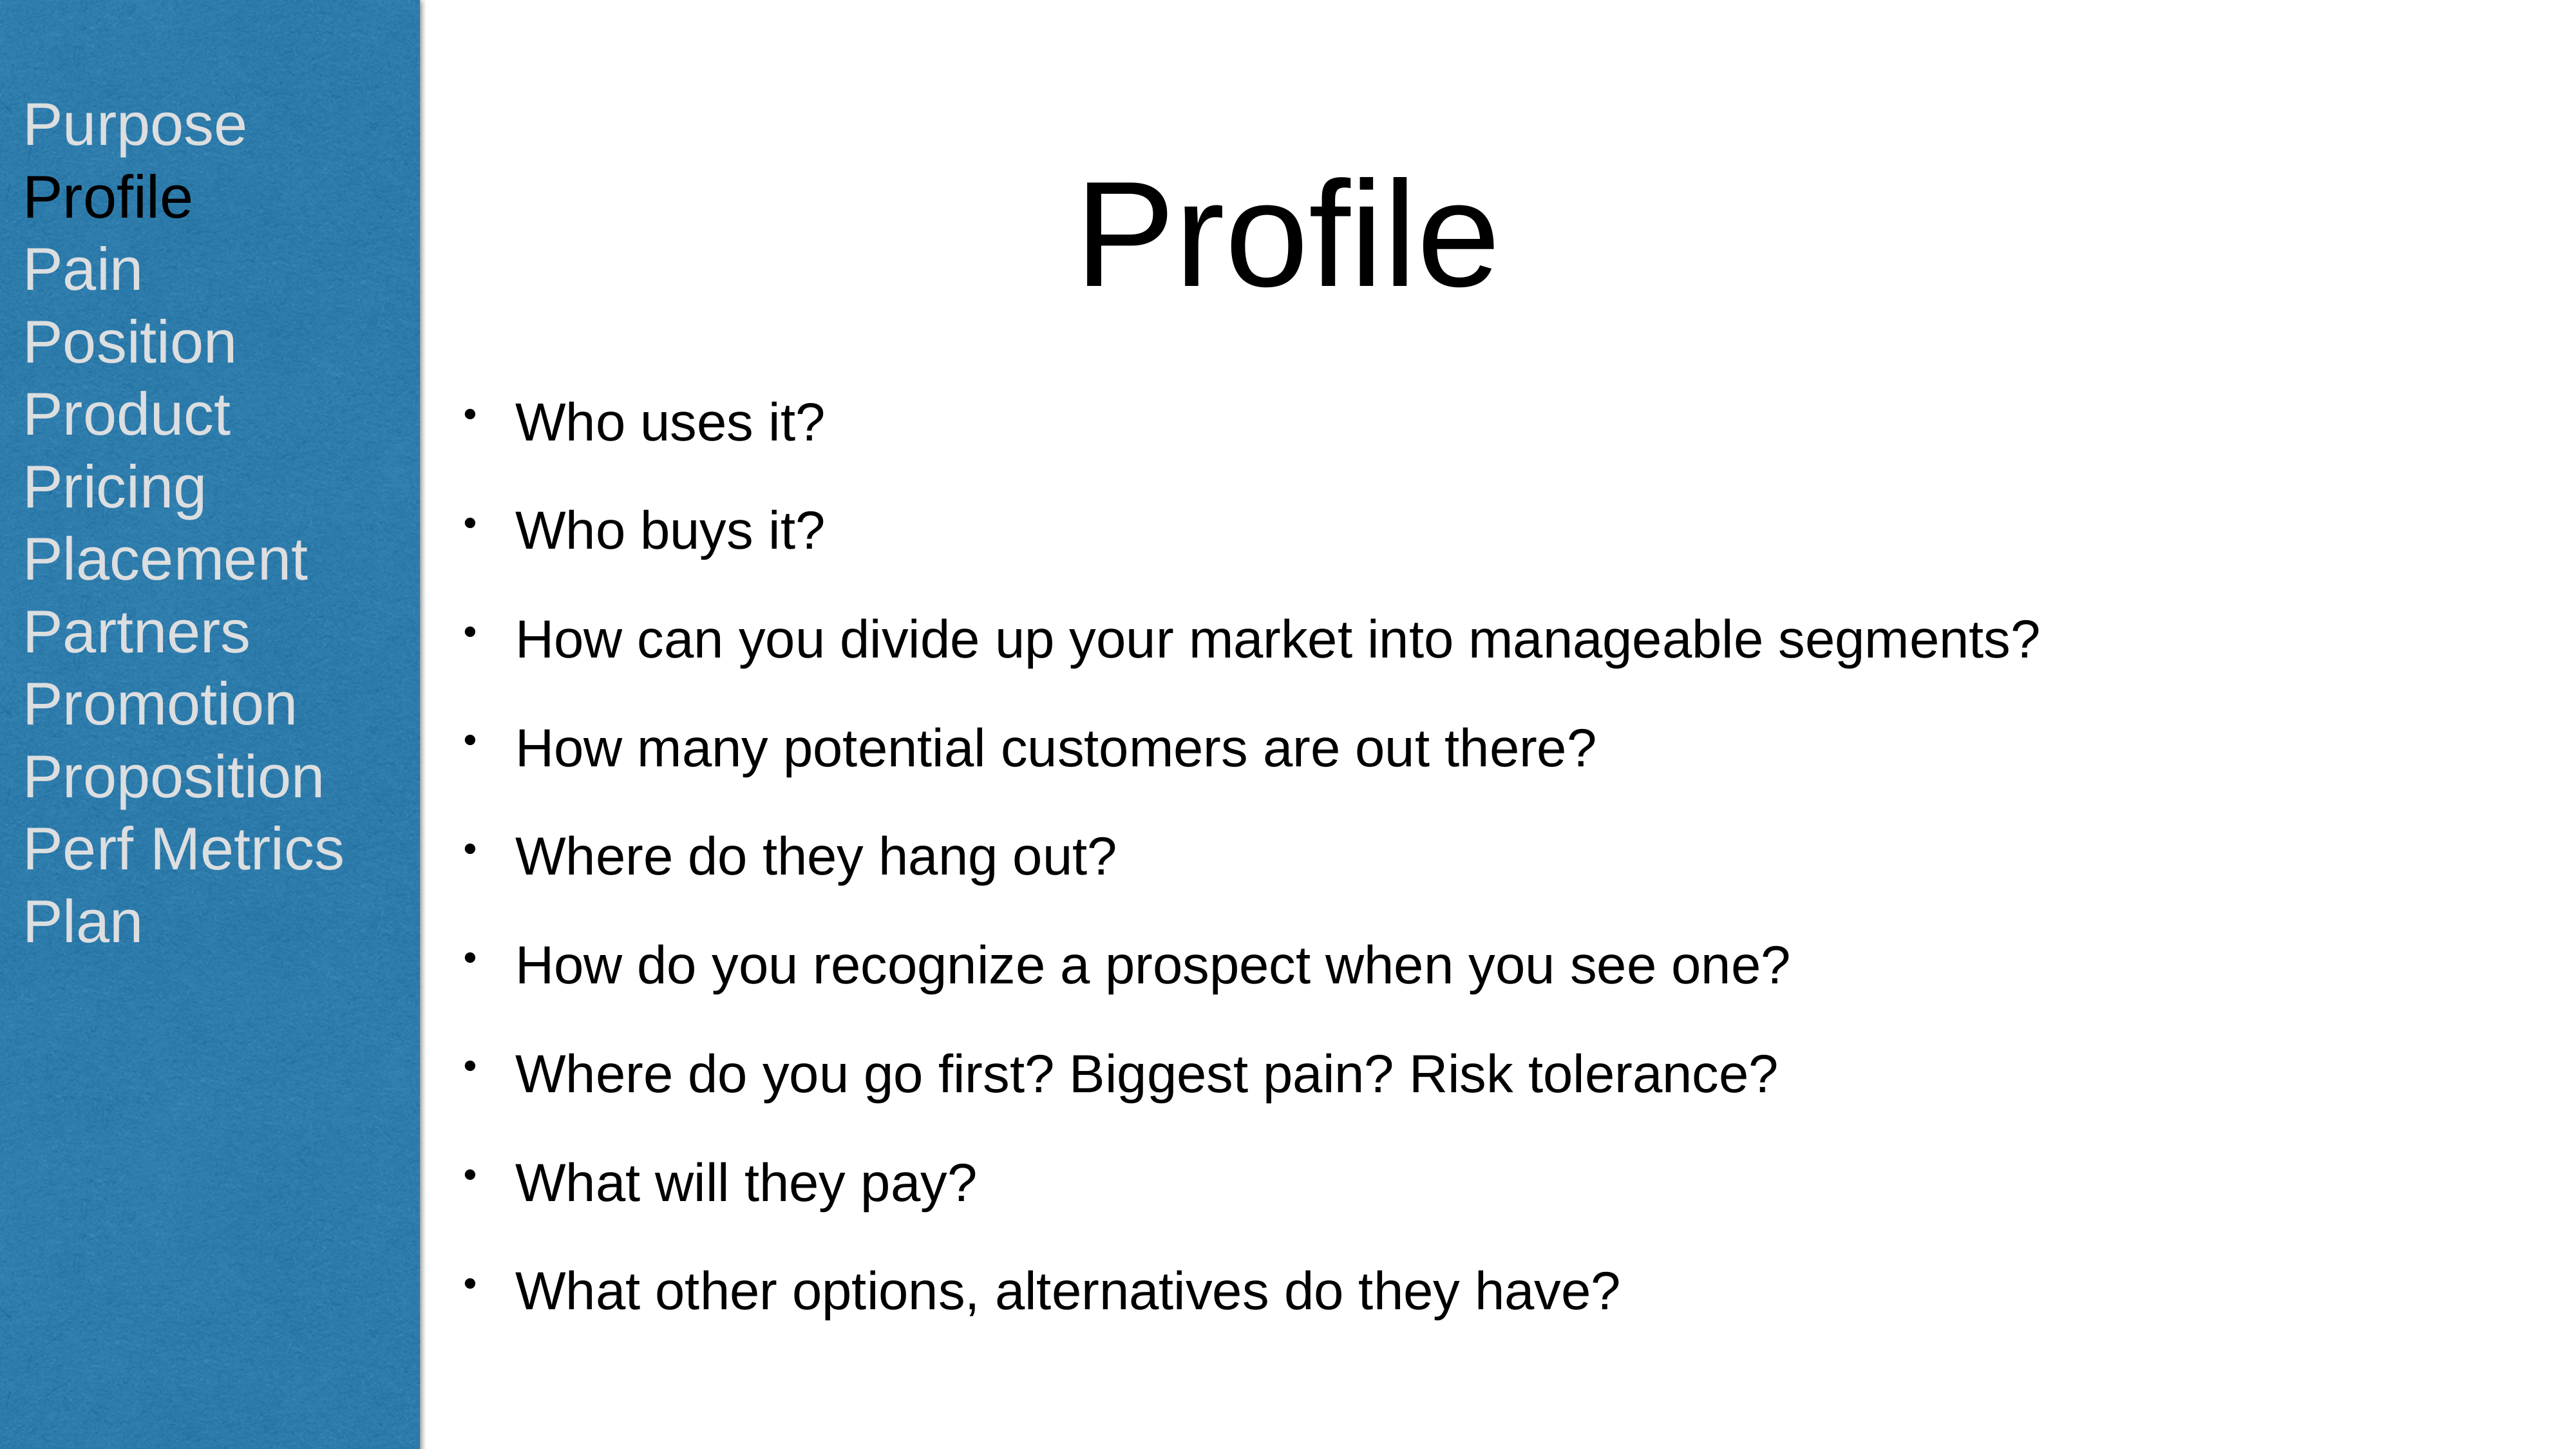

# Profile
Purpose
Profile
Pain
Position
Product
Pricing
Placement
Partners
Promotion
Proposition
Perf Metrics
Plan
Who uses it?
Who buys it?
How can you divide up your market into manageable segments?
How many potential customers are out there?
Where do they hang out?
How do you recognize a prospect when you see one?
Where do you go first? Biggest pain? Risk tolerance?
What will they pay?
What other options, alternatives do they have?